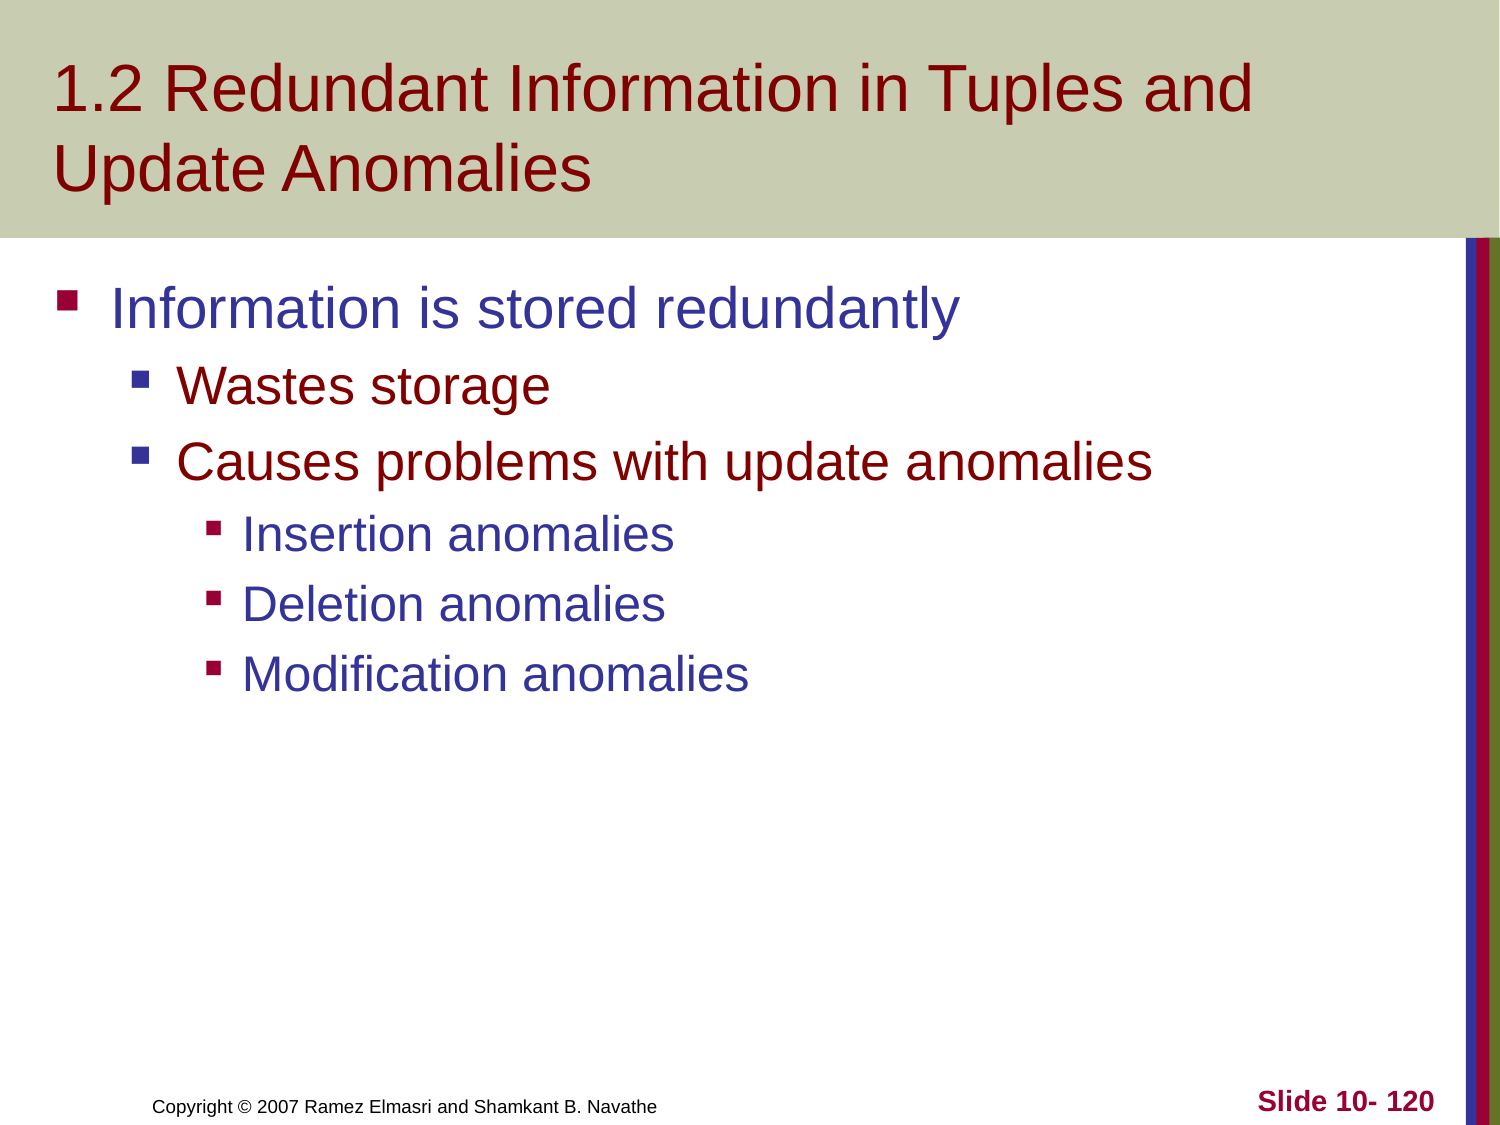

# 1.2 Redundant Information in Tuples and Update Anomalies
Information is stored redundantly
Wastes storage
Causes problems with update anomalies
Insertion anomalies
Deletion anomalies
Modification anomalies
Slide 10- 120